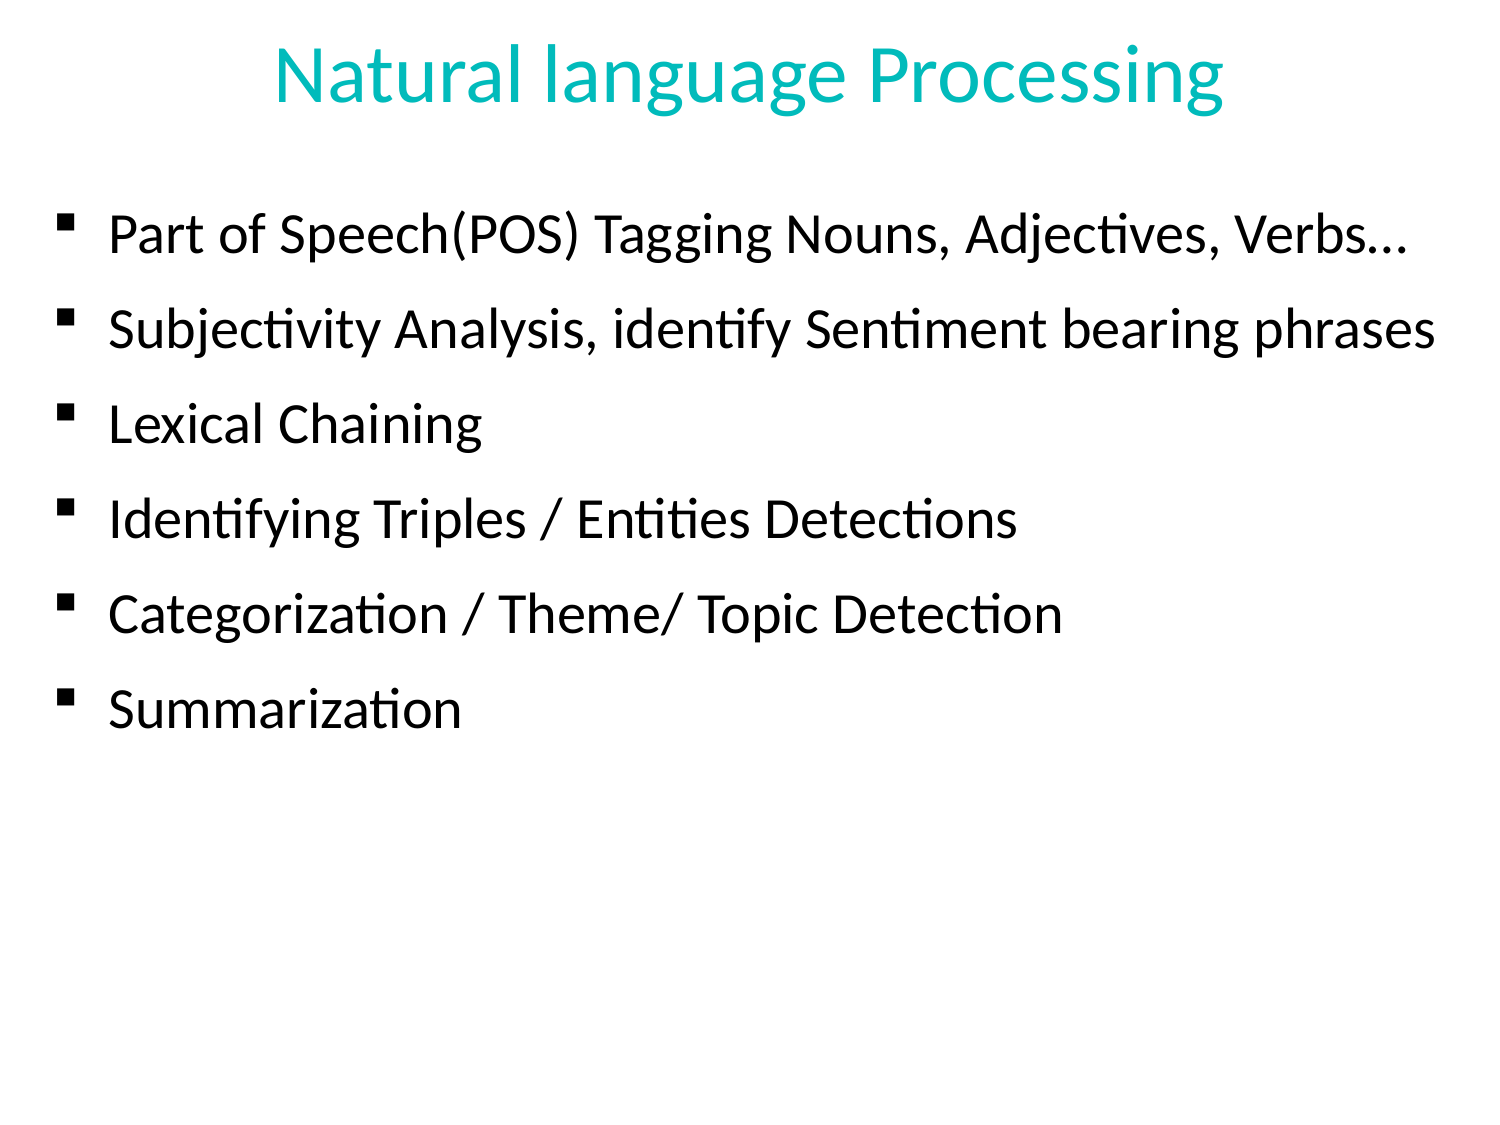

# Natural language Processing
Part of Speech(POS) Tagging Nouns, Adjectives, Verbs…
Subjectivity Analysis, identify Sentiment bearing phrases
Lexical Chaining
Identifying Triples / Entities Detections
Categorization / Theme/ Topic Detection
Summarization